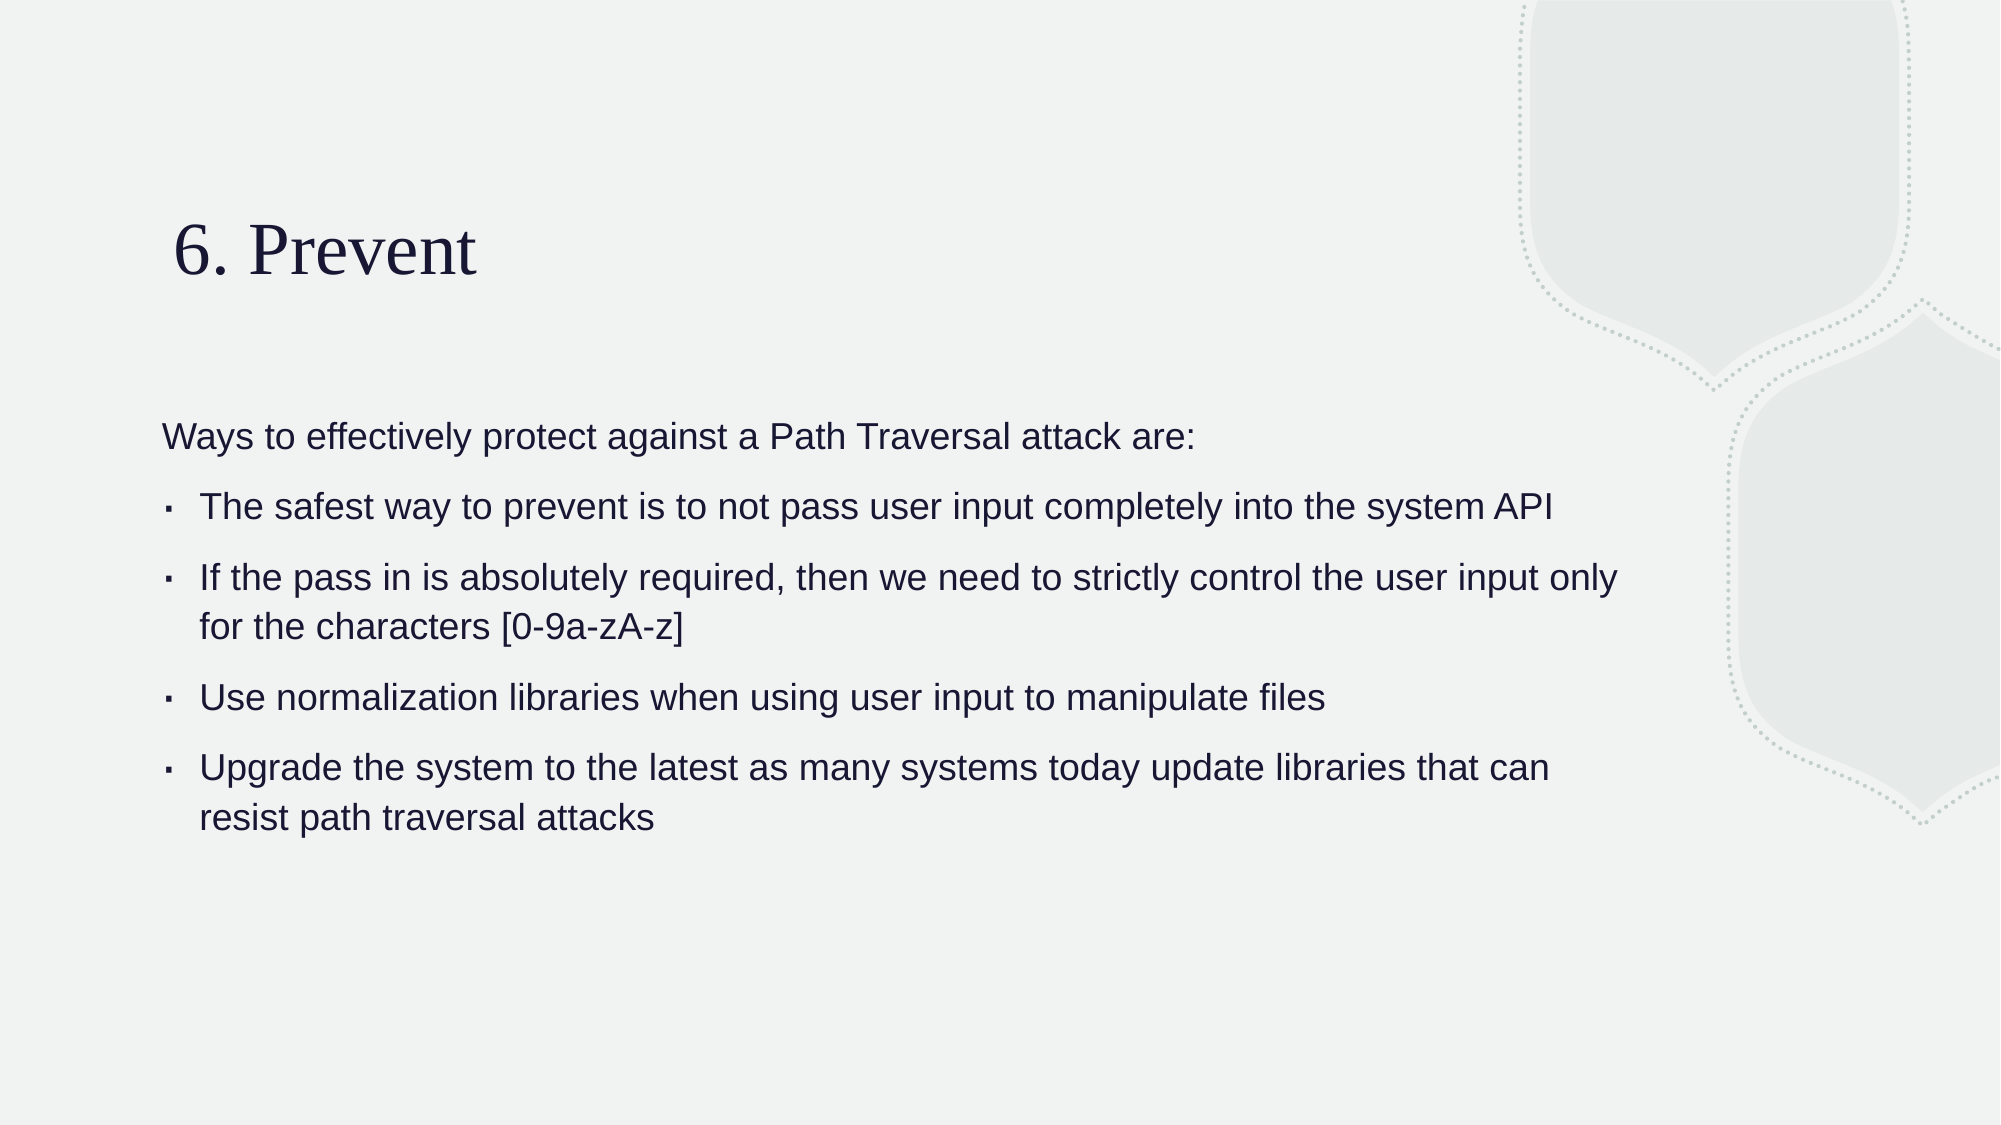

# 6. Prevent
Ways to effectively protect against a Path Traversal attack are:
The safest way to prevent is to not pass user input completely into the system API
If the pass in is absolutely required, then we need to strictly control the user input only for the characters [0-9a-zA-z]
Use normalization libraries when using user input to manipulate files
Upgrade the system to the latest as many systems today update libraries that can resist path traversal attacks